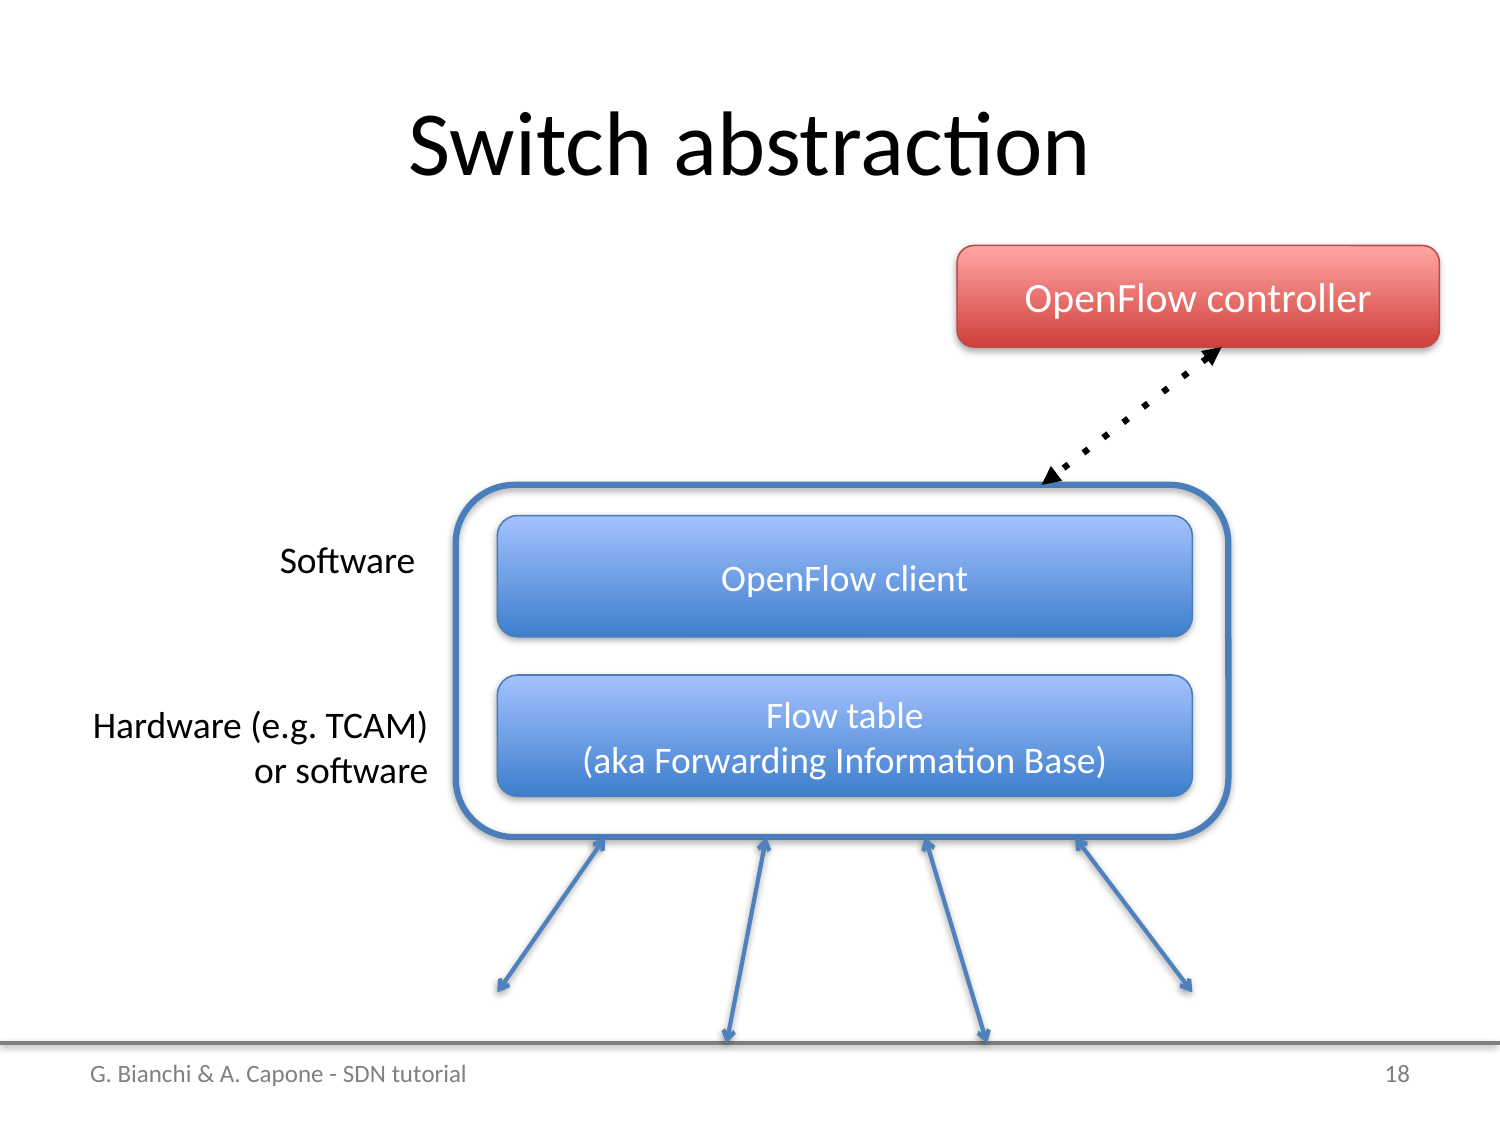

# Switch abstraction
OpenFlow controller

OpenFlow client
Software
Flow table
(aka Forwarding Information Base)
Hardware (e.g. TCAM)
or software
G. Bianchi & A. Capone - SDN tutorial
18